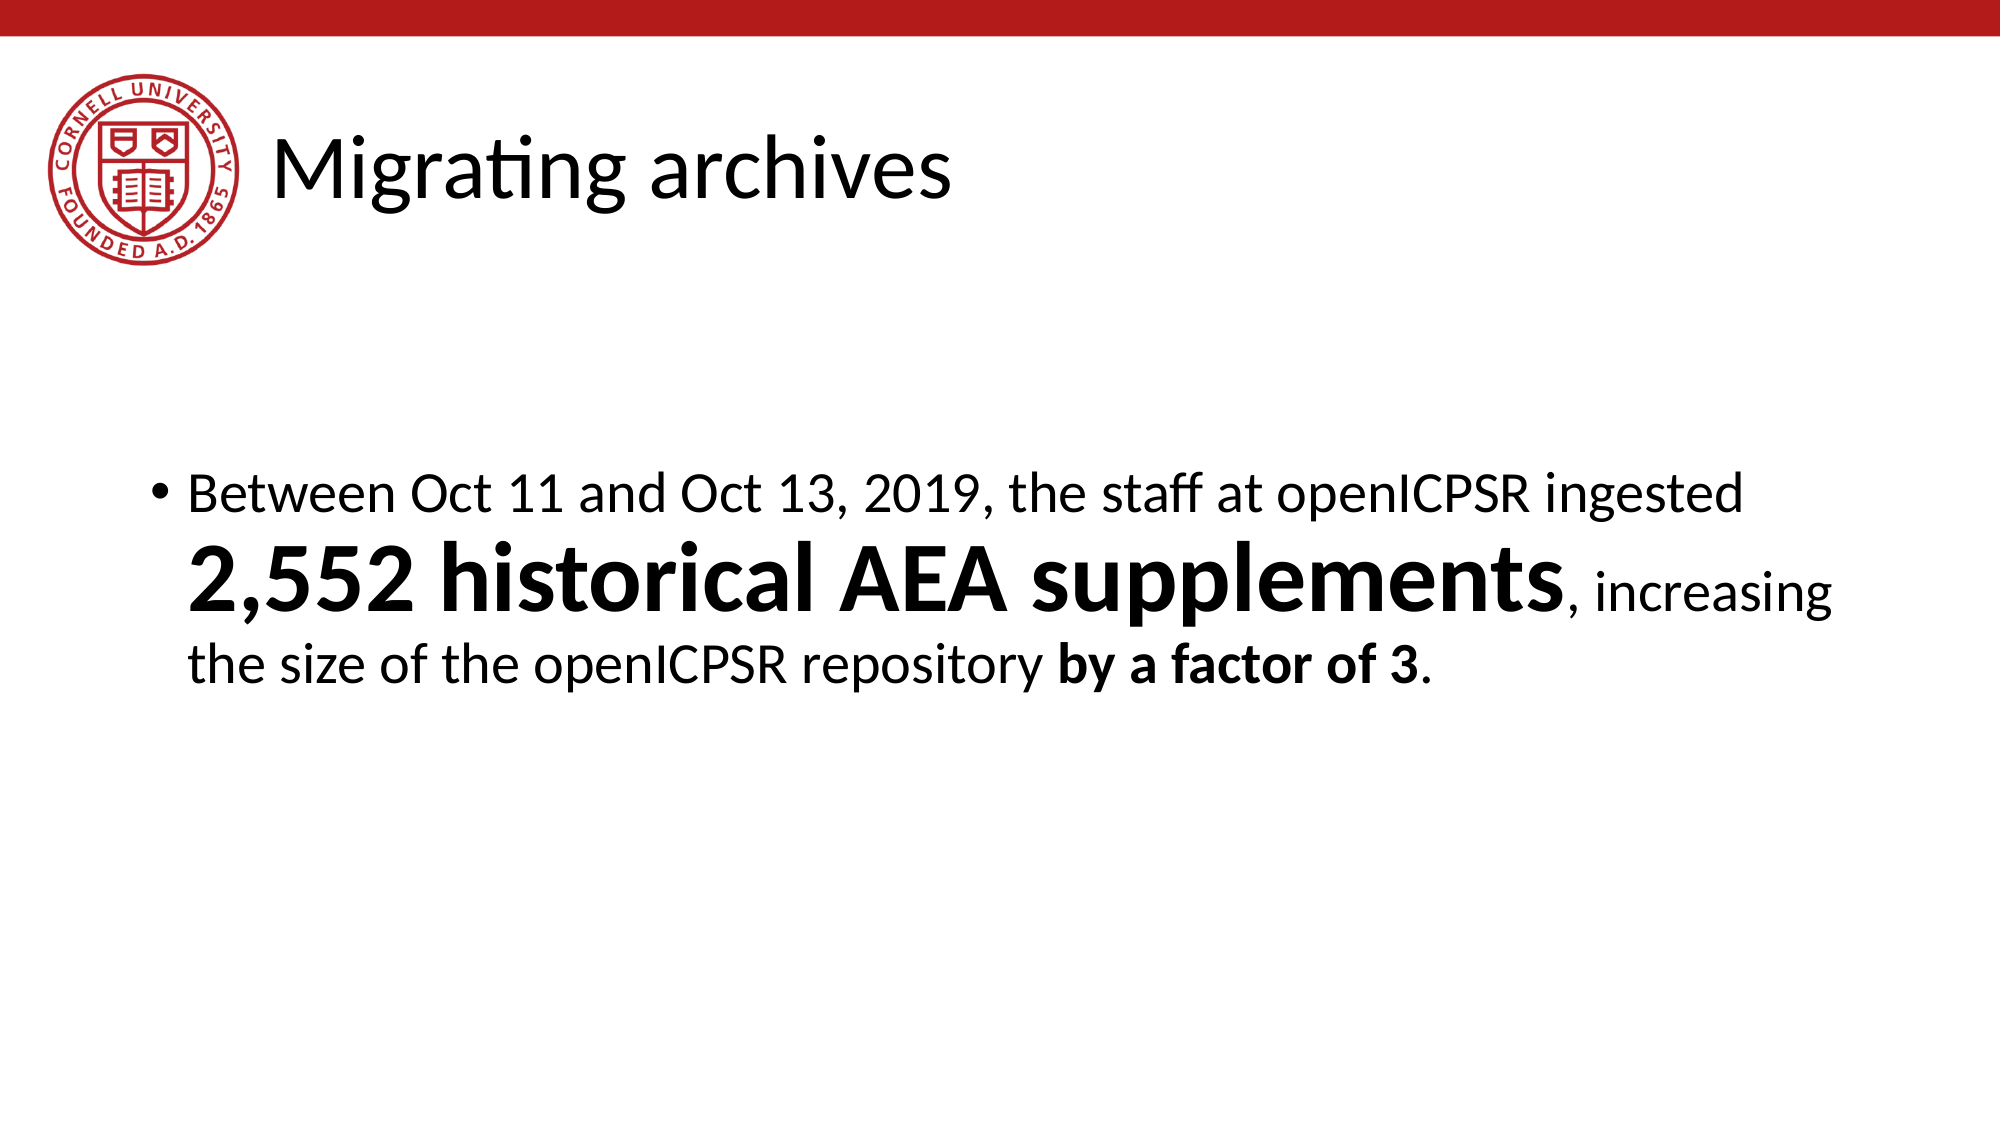

# Migrating archives
Between Oct 11 and Oct 13, 2019, the staff at openICPSR ingested 2,552 historical AEA supplements, increasing the size of the openICPSR repository by a factor of 3.